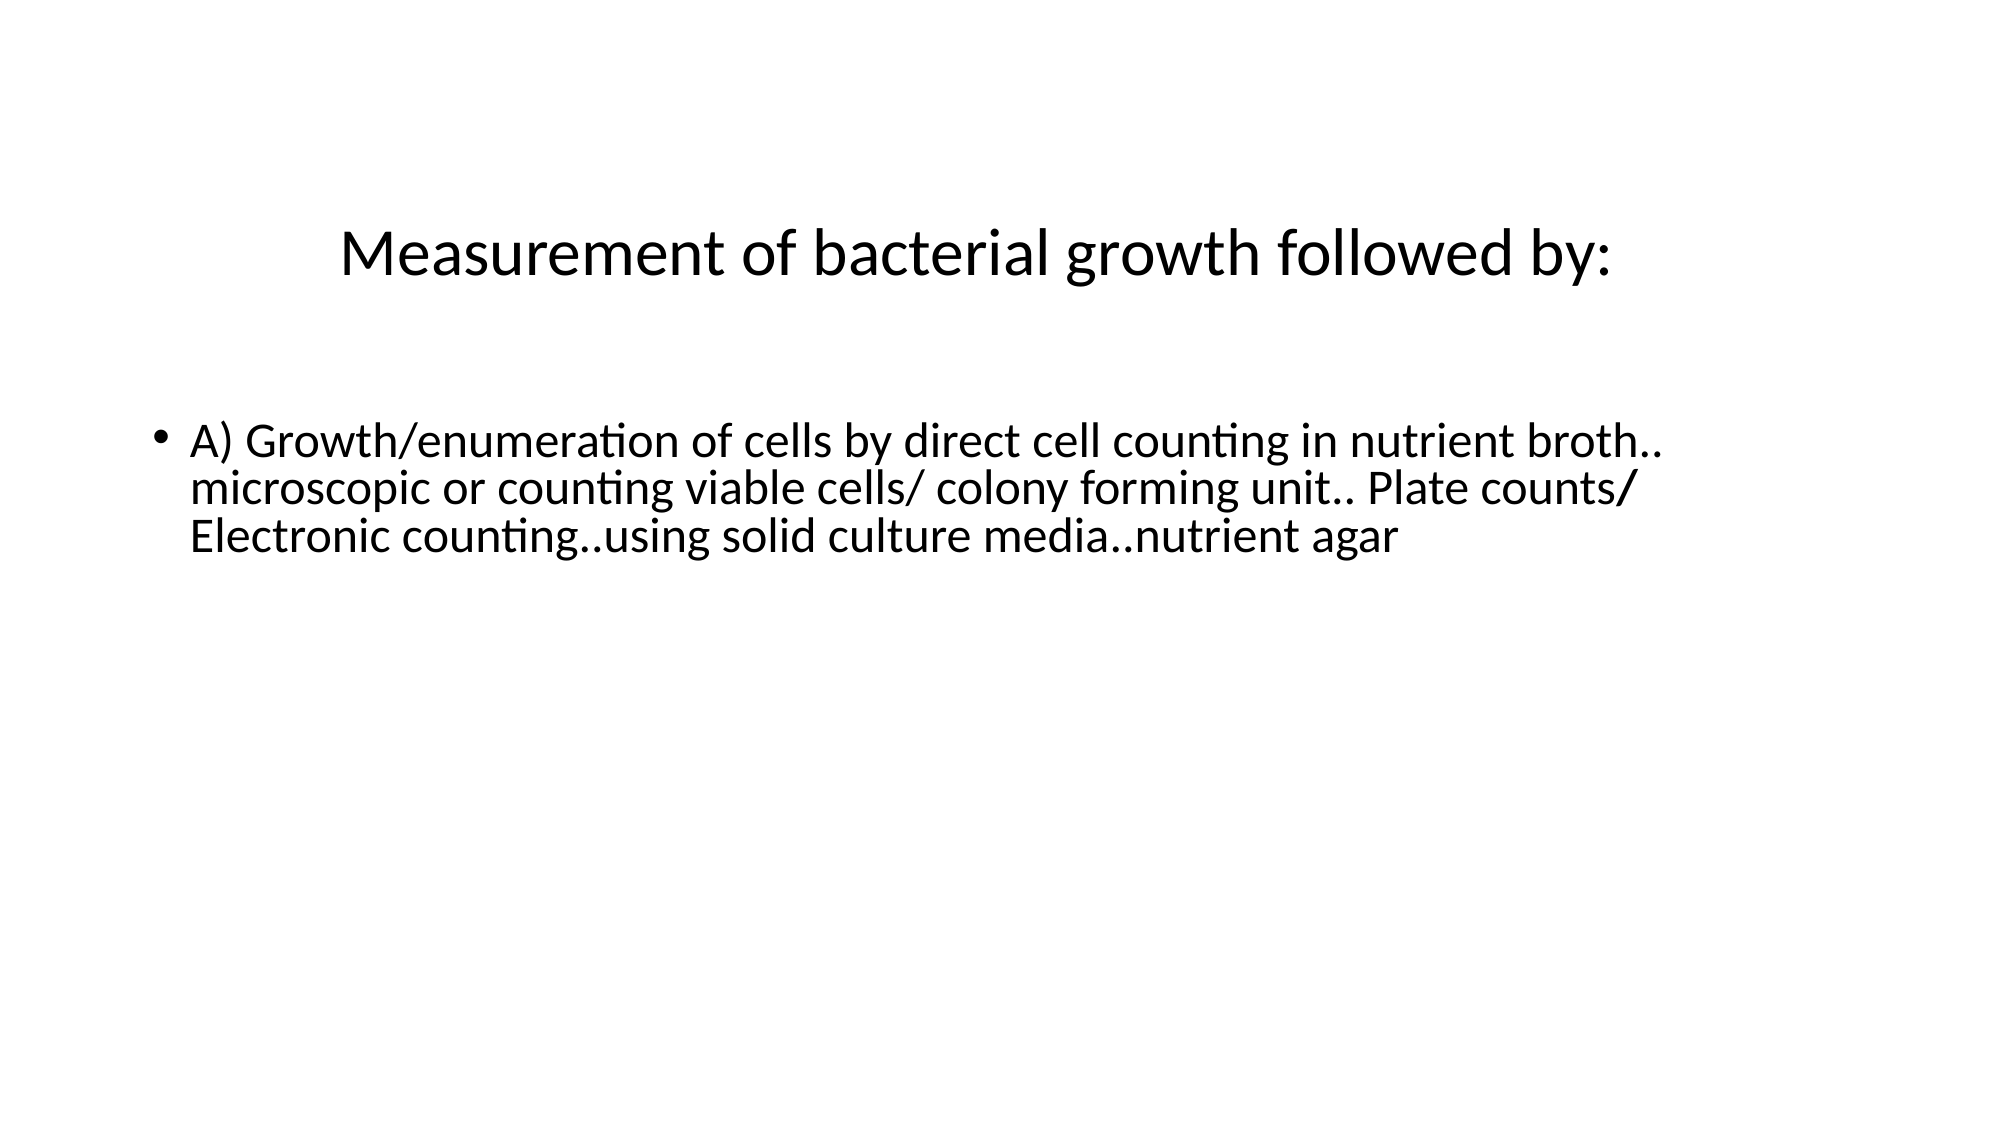

# Measurement of bacterial growth followed by:
A) Growth/enumeration of cells by direct cell counting in nutrient broth.. microscopic or counting viable cells/ colony forming unit.. Plate counts/ Electronic counting..using solid culture media..nutrient agar